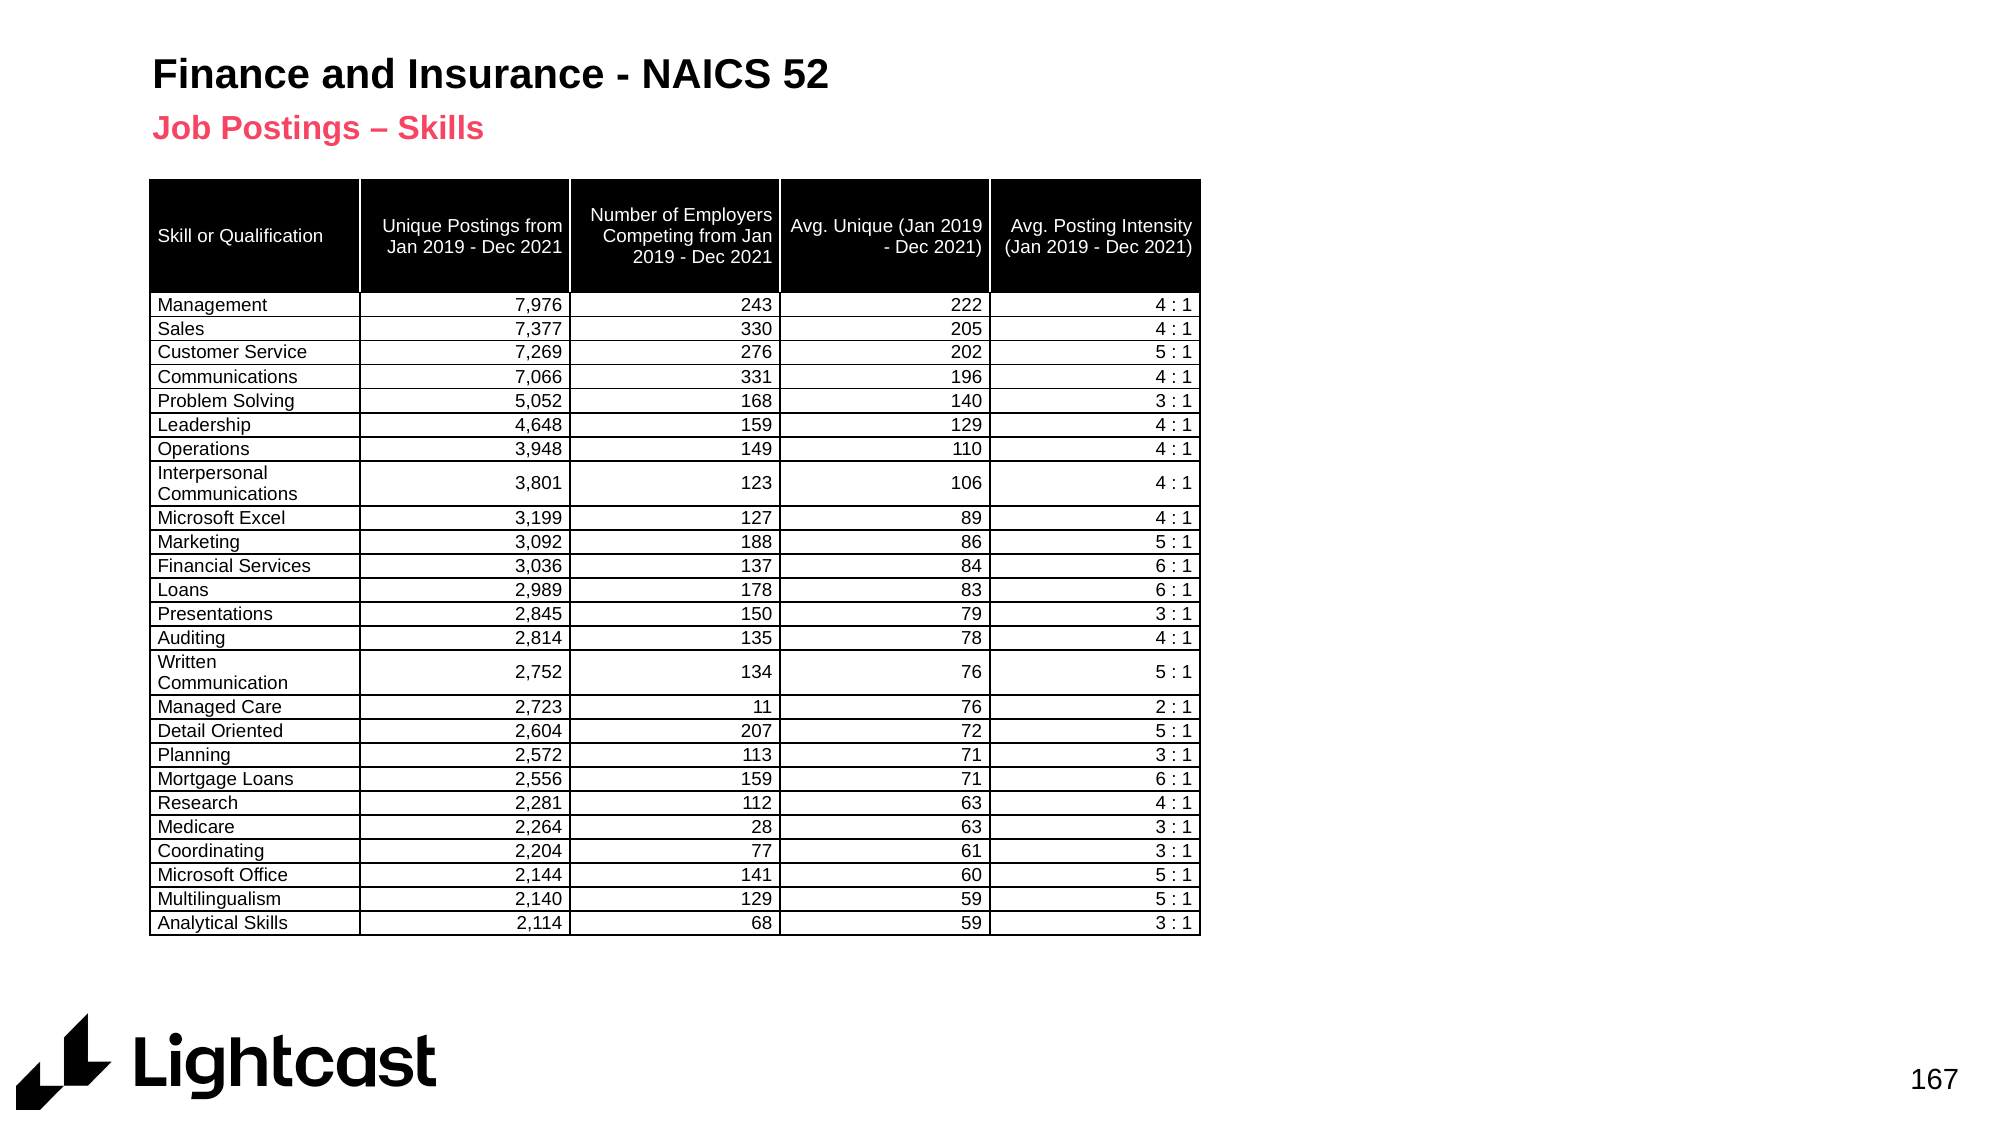

# Finance and Insurance - NAICS 52
Job Postings – Skills
| Skill or Qualification | Unique Postings from Jan 2019 - Dec 2021 | Number of Employers Competing from Jan 2019 - Dec 2021 | Avg. Unique (Jan 2019 - Dec 2021) | Avg. Posting Intensity (Jan 2019 - Dec 2021) |
| --- | --- | --- | --- | --- |
| Management | 7,976 | 243 | 222 | 4 : 1 |
| Sales | 7,377 | 330 | 205 | 4 : 1 |
| Customer Service | 7,269 | 276 | 202 | 5 : 1 |
| Communications | 7,066 | 331 | 196 | 4 : 1 |
| Problem Solving | 5,052 | 168 | 140 | 3 : 1 |
| Leadership | 4,648 | 159 | 129 | 4 : 1 |
| Operations | 3,948 | 149 | 110 | 4 : 1 |
| Interpersonal Communications | 3,801 | 123 | 106 | 4 : 1 |
| Microsoft Excel | 3,199 | 127 | 89 | 4 : 1 |
| Marketing | 3,092 | 188 | 86 | 5 : 1 |
| Financial Services | 3,036 | 137 | 84 | 6 : 1 |
| Loans | 2,989 | 178 | 83 | 6 : 1 |
| Presentations | 2,845 | 150 | 79 | 3 : 1 |
| Auditing | 2,814 | 135 | 78 | 4 : 1 |
| Written Communication | 2,752 | 134 | 76 | 5 : 1 |
| Managed Care | 2,723 | 11 | 76 | 2 : 1 |
| Detail Oriented | 2,604 | 207 | 72 | 5 : 1 |
| Planning | 2,572 | 113 | 71 | 3 : 1 |
| Mortgage Loans | 2,556 | 159 | 71 | 6 : 1 |
| Research | 2,281 | 112 | 63 | 4 : 1 |
| Medicare | 2,264 | 28 | 63 | 3 : 1 |
| Coordinating | 2,204 | 77 | 61 | 3 : 1 |
| Microsoft Office | 2,144 | 141 | 60 | 5 : 1 |
| Multilingualism | 2,140 | 129 | 59 | 5 : 1 |
| Analytical Skills | 2,114 | 68 | 59 | 3 : 1 |